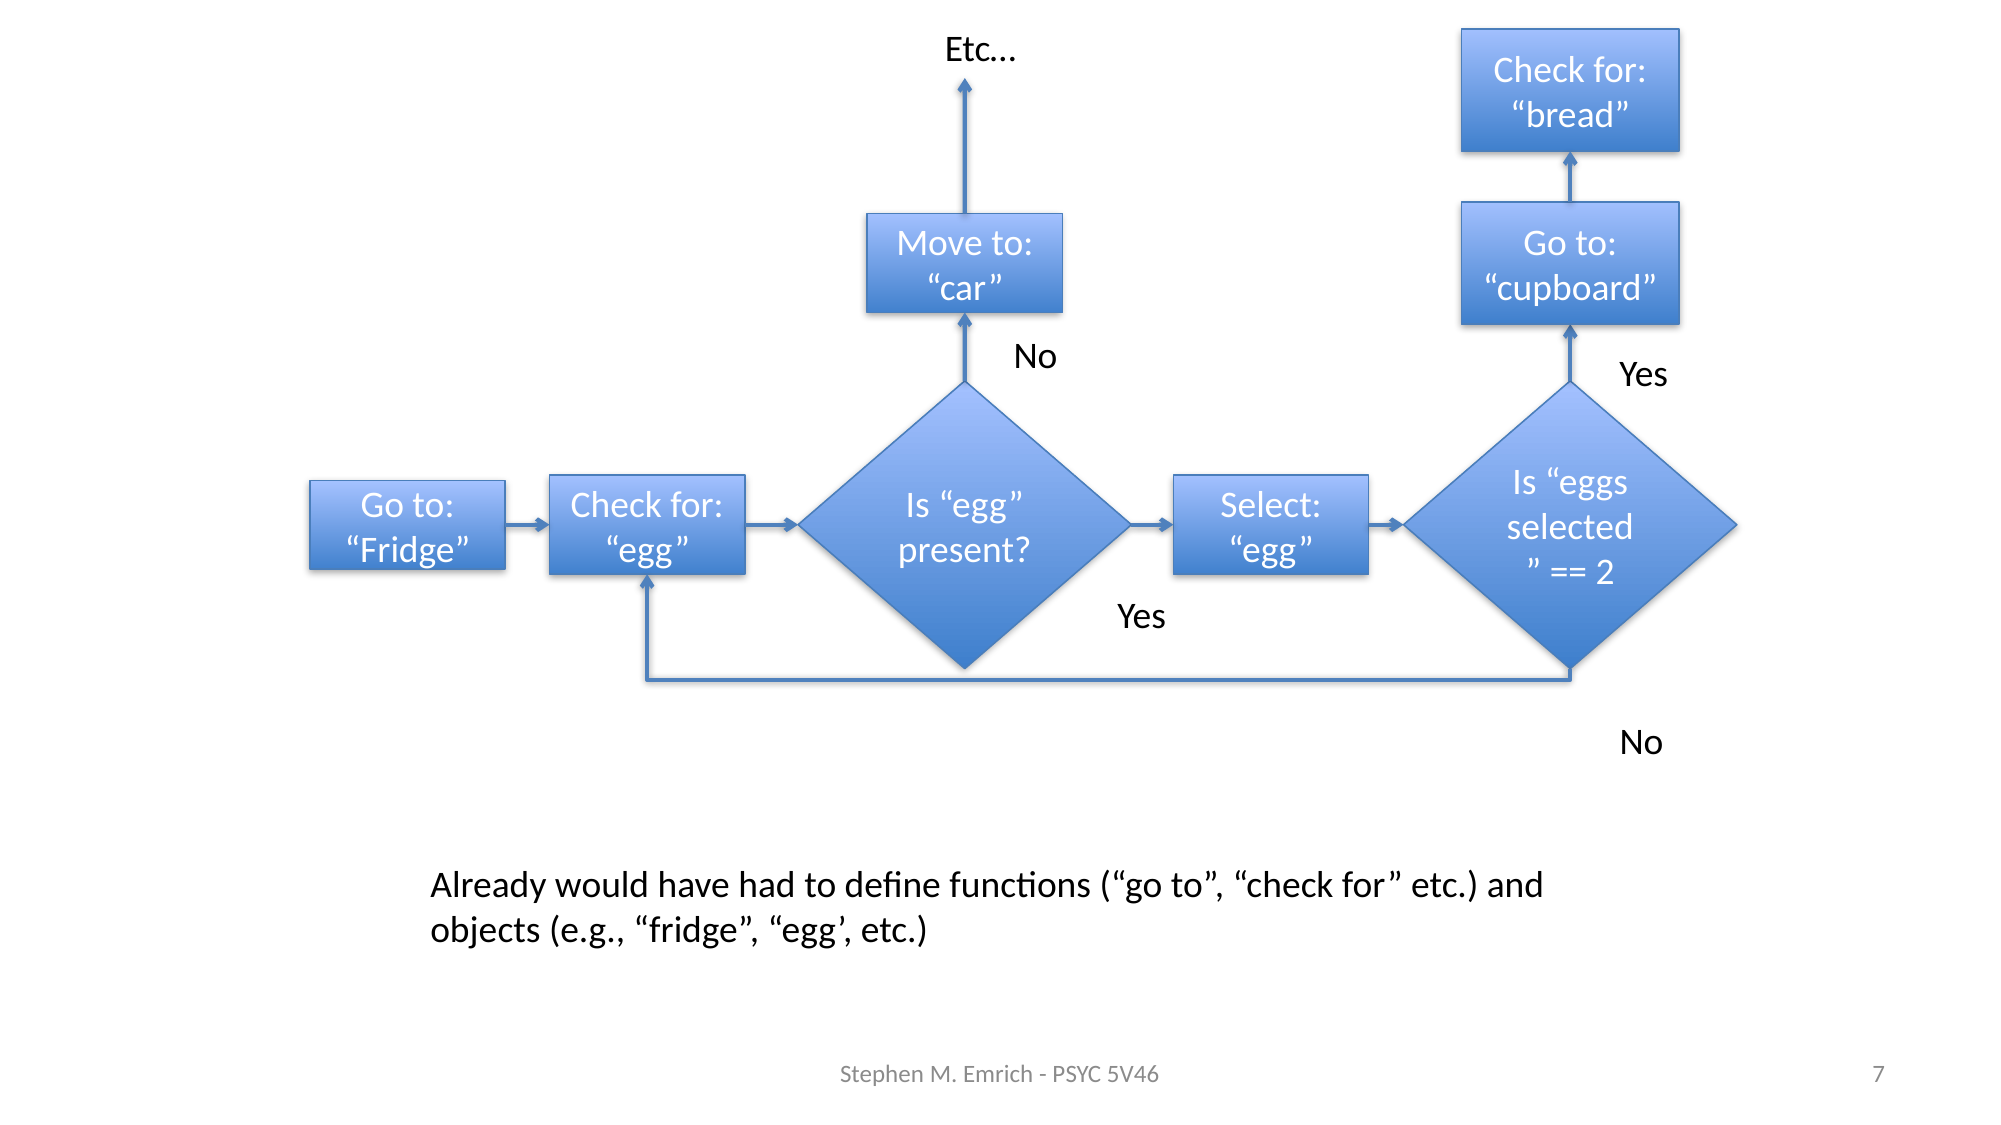

Etc…
Check for:
“bread”
Go to: “cupboard”
Move to: “car”
No
Yes
Is “egg” present?
Is “eggs selected” == 2
Check for: “egg”
Select: “egg”
Go to: “Fridge”
Yes
No
Already would have had to define functions (“go to”, “check for” etc.) and objects (e.g., “fridge”, “egg’, etc.)
Stephen M. Emrich - PSYC 5V46
7